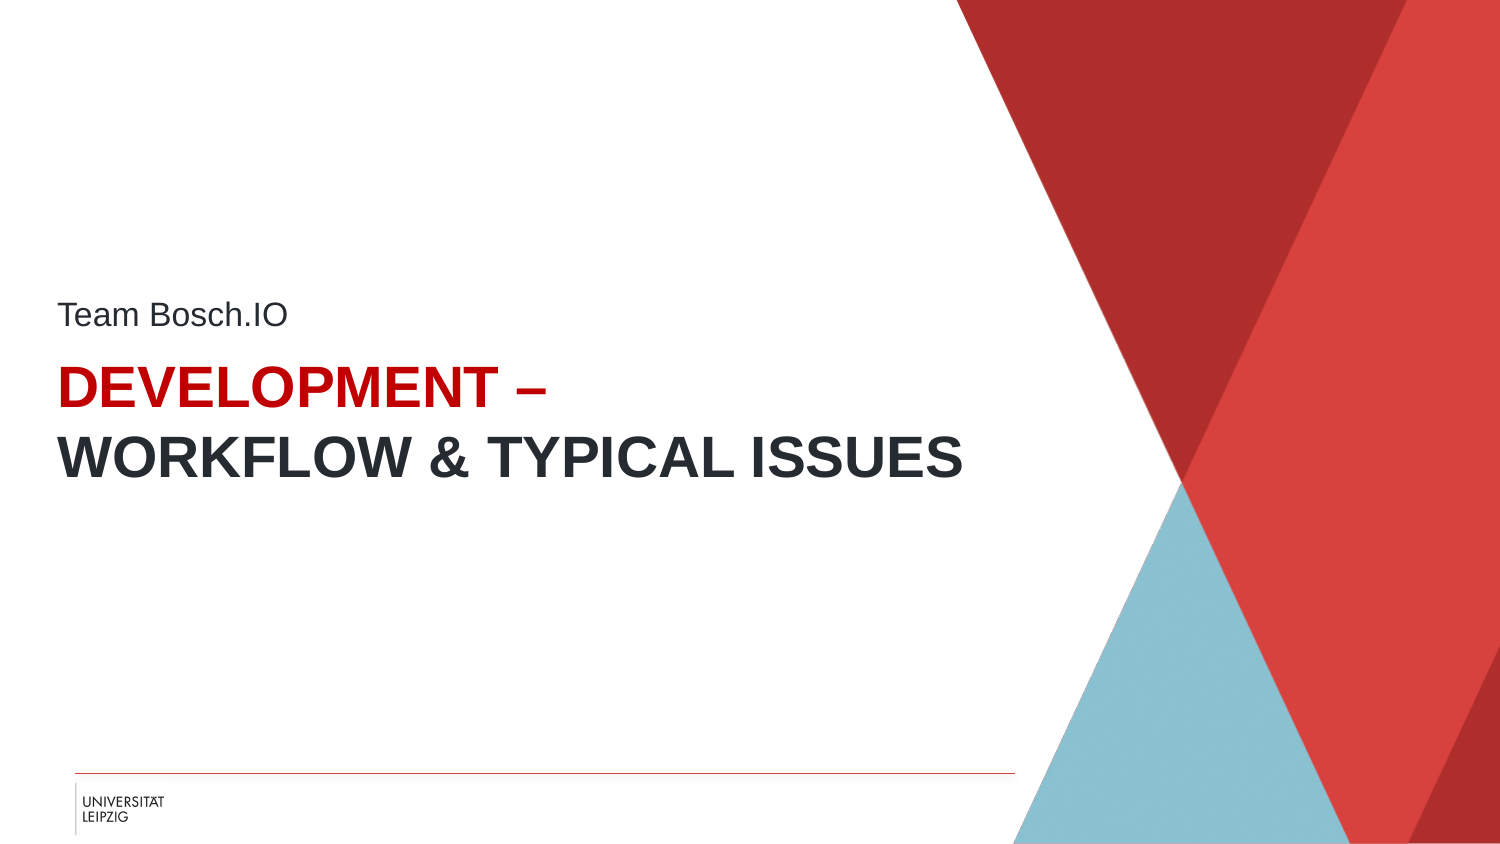

Team Bosch.IO
# DEVELOPMENT – WORKFLOW & TYPICAL ISSUES